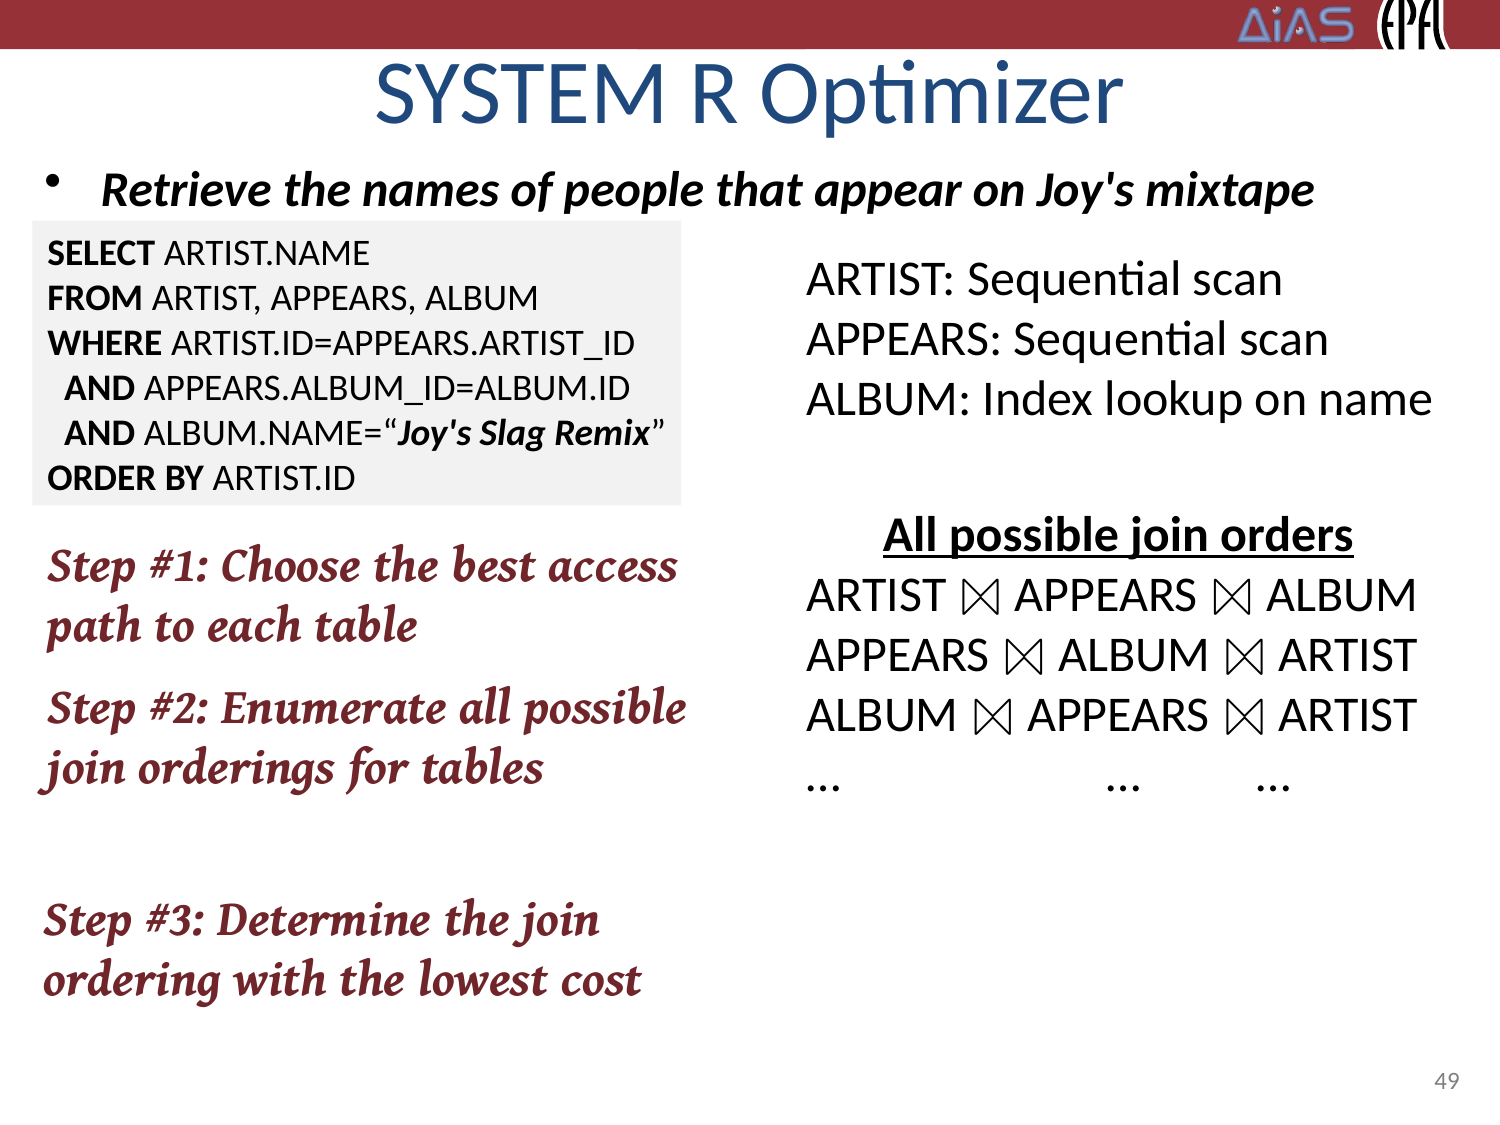

# SYSTEM R Optimizer
Retrieve the names of people that appear on Joy's mixtape
SELECT ARTIST.NAME
FROM ARTIST, APPEARS, ALBUM
WHERE ARTIST.ID=APPEARS.ARTIST_ID
  AND APPEARS.ALBUM_ID=ALBUM.ID
  AND ALBUM.NAME=“Joy's Slag Remix”
ORDER BY ARTIST.ID
ARTIST: Sequential scan
APPEARS: Sequential scan
ALBUM: Index lookup on name
All possible join orders
ARTIST ⨝ APPEARS ⨝ ALBUM
APPEARS ⨝ ALBUM ⨝ ARTIST
ALBUM ⨝ APPEARS ⨝ ARTIST
…		…	…
Step #1: Choose the best access path to each table
Step #2: Enumerate all possible
join orderings for tables
Step #3: Determine the join ordering with the lowest cost
49